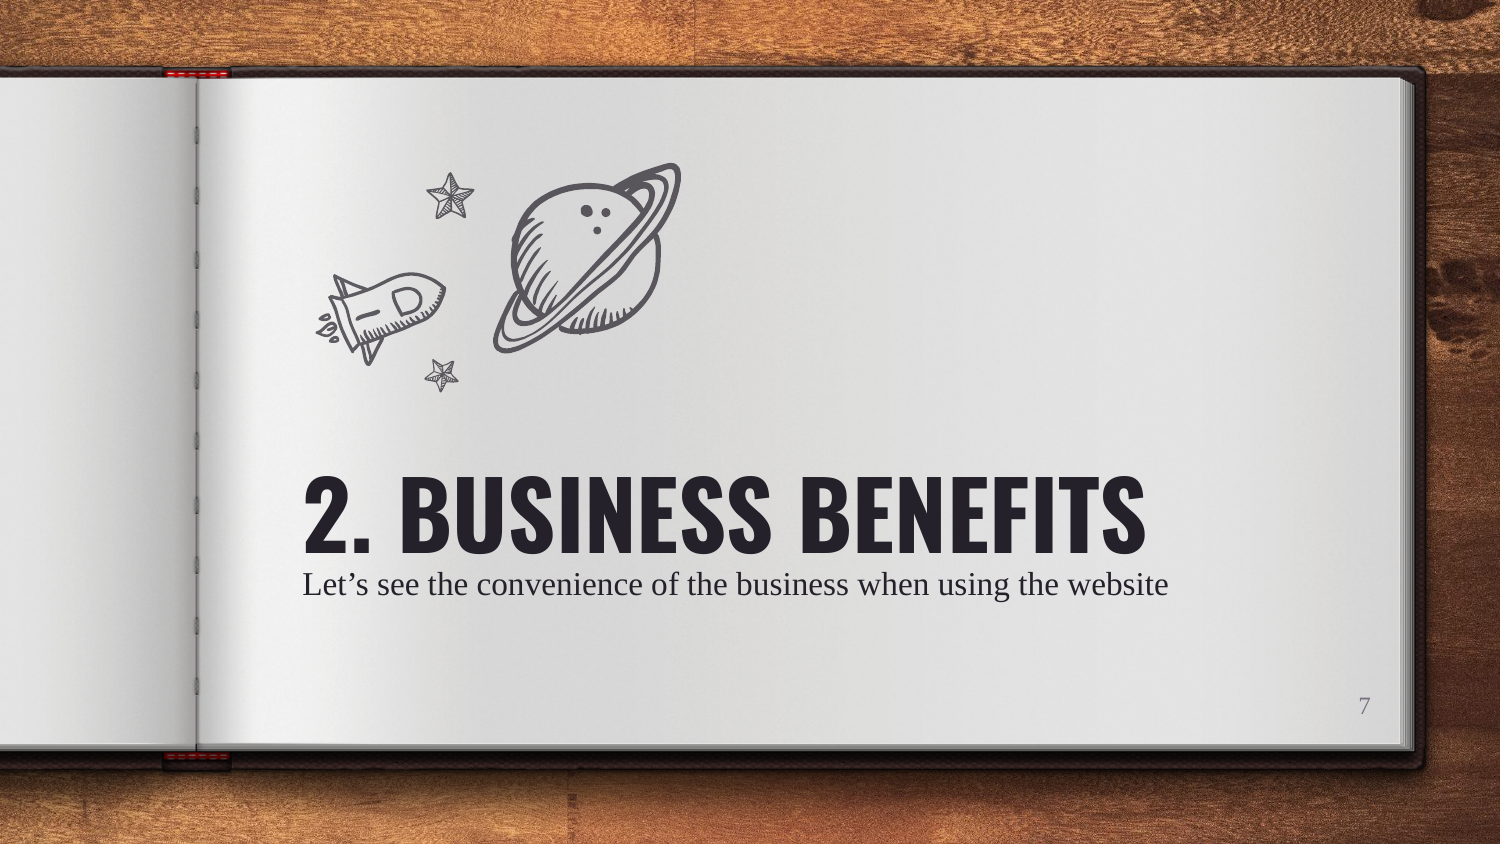

2. BUSINESS BENEFITS
Let’s see the convenience of the business when using the website
7